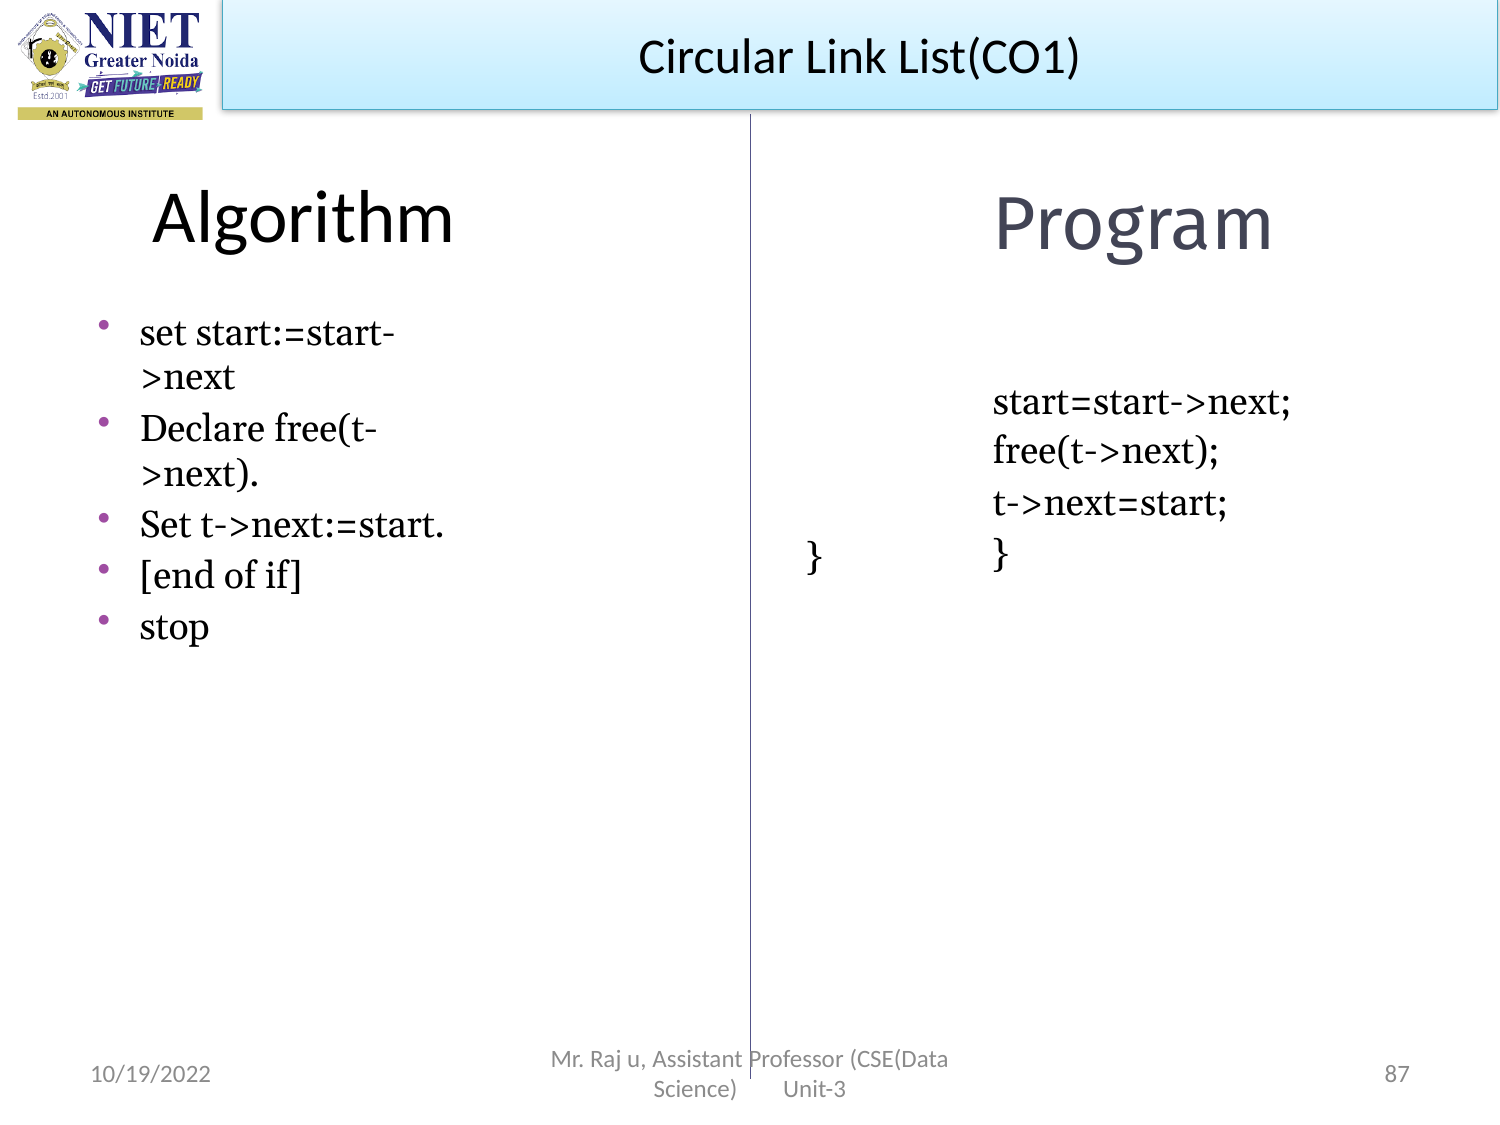

Circular Link List(CO1)

Program
start=start->next;  free(t->next);
t->next=start;
}
# Algorithm
set start:=start-
>next
Declare free(t-
>next).
Set t->next:=start.
[end of if]
stop
}
10/19/2022
Mr. Raj u, Assistant Professor (CSE(Data Science)        Unit-3
87